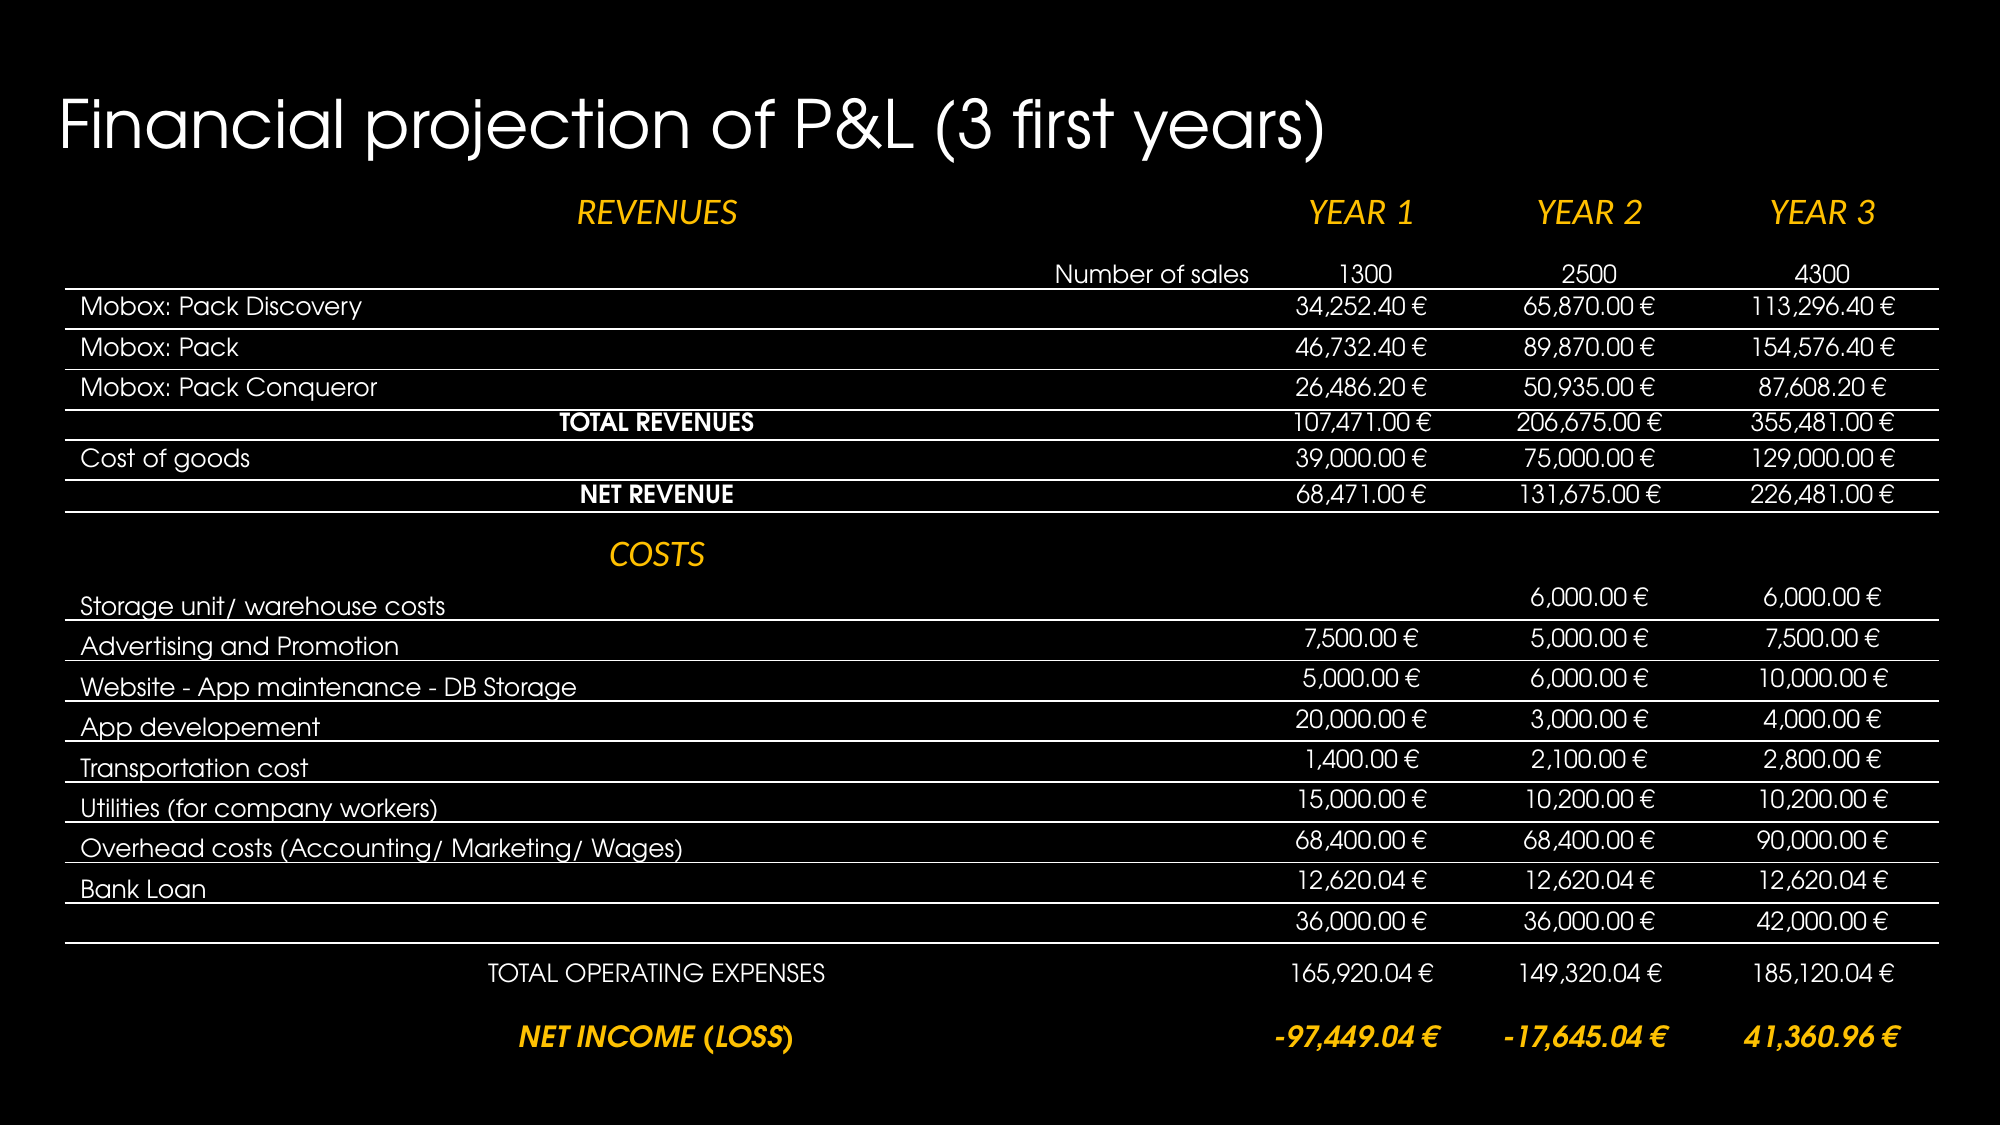

Financial projection of P&L (3 first years)
| REVENUES | YEAR 1 | YEAR 2 | YEAR 3 |
| --- | --- | --- | --- |
| Number of sales | 1300 | 2500 | 4300 |
| Mobox: Pack Discovery | 34,252.40 € | 65,870.00 € | 113,296.40 € |
| Mobox: Pack | 46,732.40 € | 89,870.00 € | 154,576.40 € |
| Mobox: Pack Conqueror | 26,486.20 € | 50,935.00 € | 87,608.20 € |
| TOTAL REVENUES | 107,471.00 € | 206,675.00 € | 355,481.00 € |
| Cost of goods | 39,000.00 € | 75,000.00 € | 129,000.00 € |
| NET REVENUE | 68,471.00 € | 131,675.00 € | 226,481.00 € |
|  |  |  |  |
| COSTS |  |  |  |
| Storage unit/ warehouse costs |  | 6,000.00 € | 6,000.00 € |
| Advertising and Promotion | 7,500.00 € | 5,000.00 € | 7,500.00 € |
| Website - App maintenance - DB Storage | 5,000.00 € | 6,000.00 € | 10,000.00 € |
| App developement | 20,000.00 € | 3,000.00 € | 4,000.00 € |
| Transportation cost | 1,400.00 € | 2,100.00 € | 2,800.00 € |
| Utilities (for company workers) | 15,000.00 € | 10,200.00 € | 10,200.00 € |
| Overhead costs (Accounting/ Marketing/ Wages) | 68,400.00 € | 68,400.00 € | 90,000.00 € |
| Bank Loan | 12,620.04 € | 12,620.04 € | 12,620.04 € |
|  | 36,000.00 € | 36,000.00 € | 42,000.00 € |
| TOTAL OPERATING EXPENSES | 165,920.04 € | 149,320.04 € | 185,120.04 € |
| NET INCOME (LOSS) | -97,449.04 € | -17,645.04 € | 41,360.96 € |